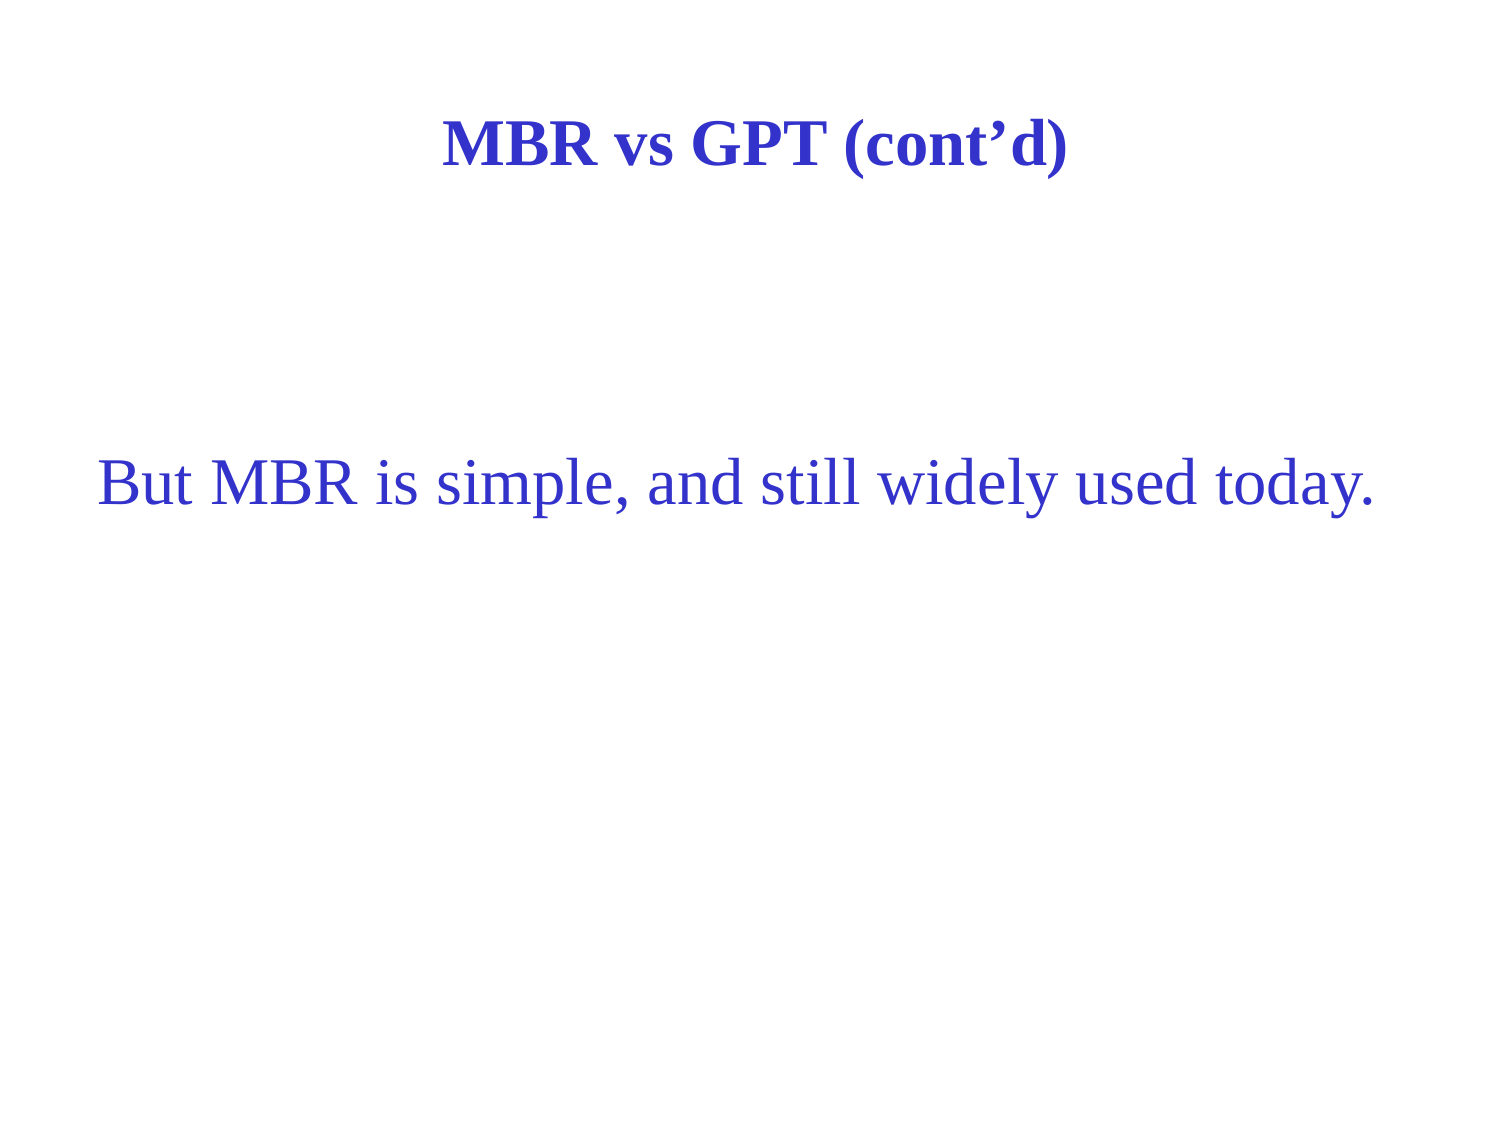

# MBR vs GPT (cont’d)
But MBR is simple, and still widely used today.
77